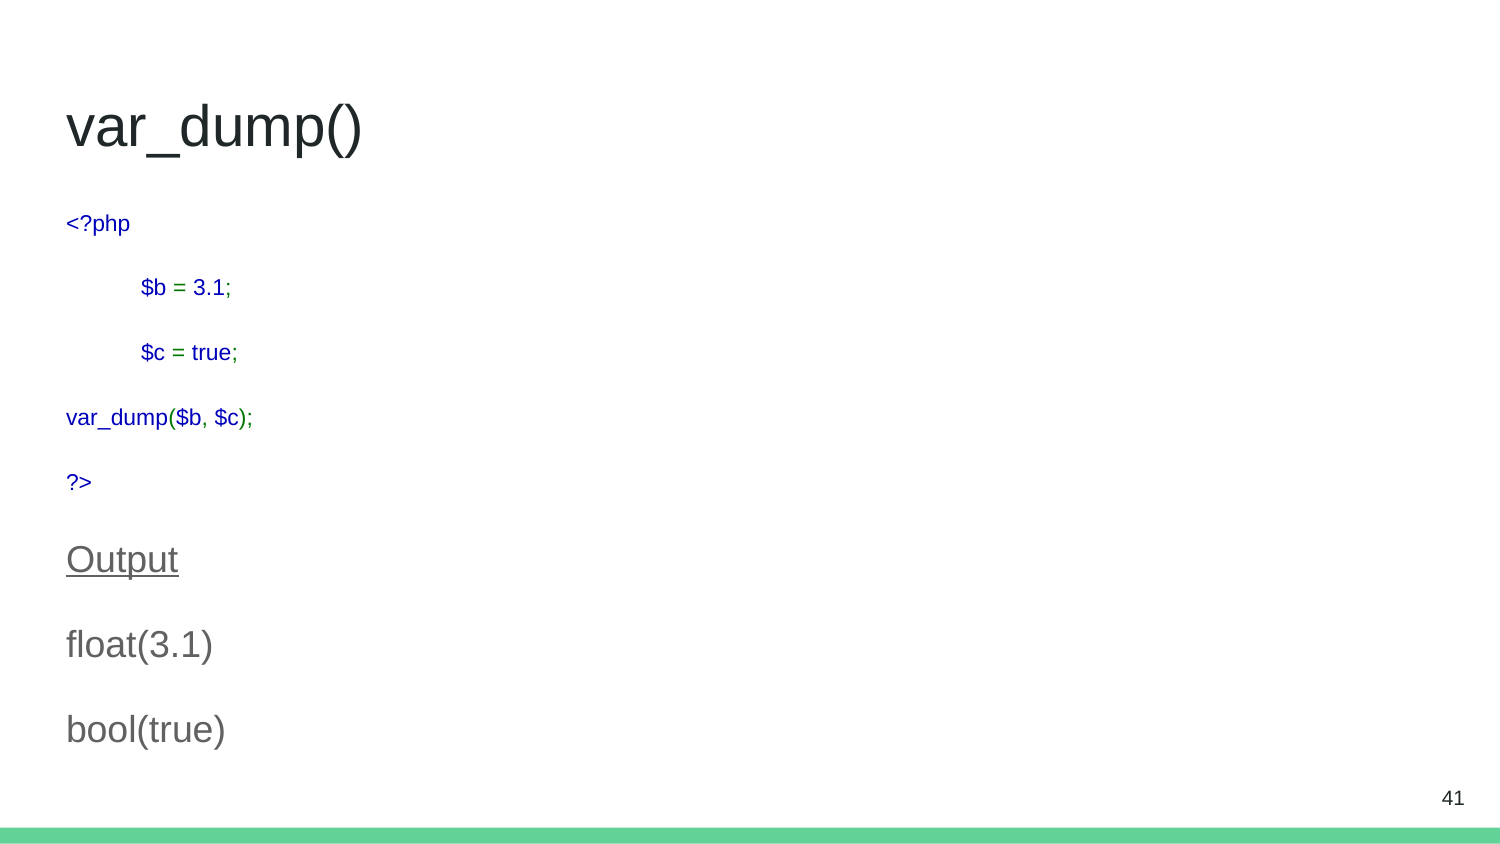

# var_dump()
<?php
$b = 3.1;
$c = true;
var_dump($b, $c);
?>
Output
float(3.1)
bool(true)

41